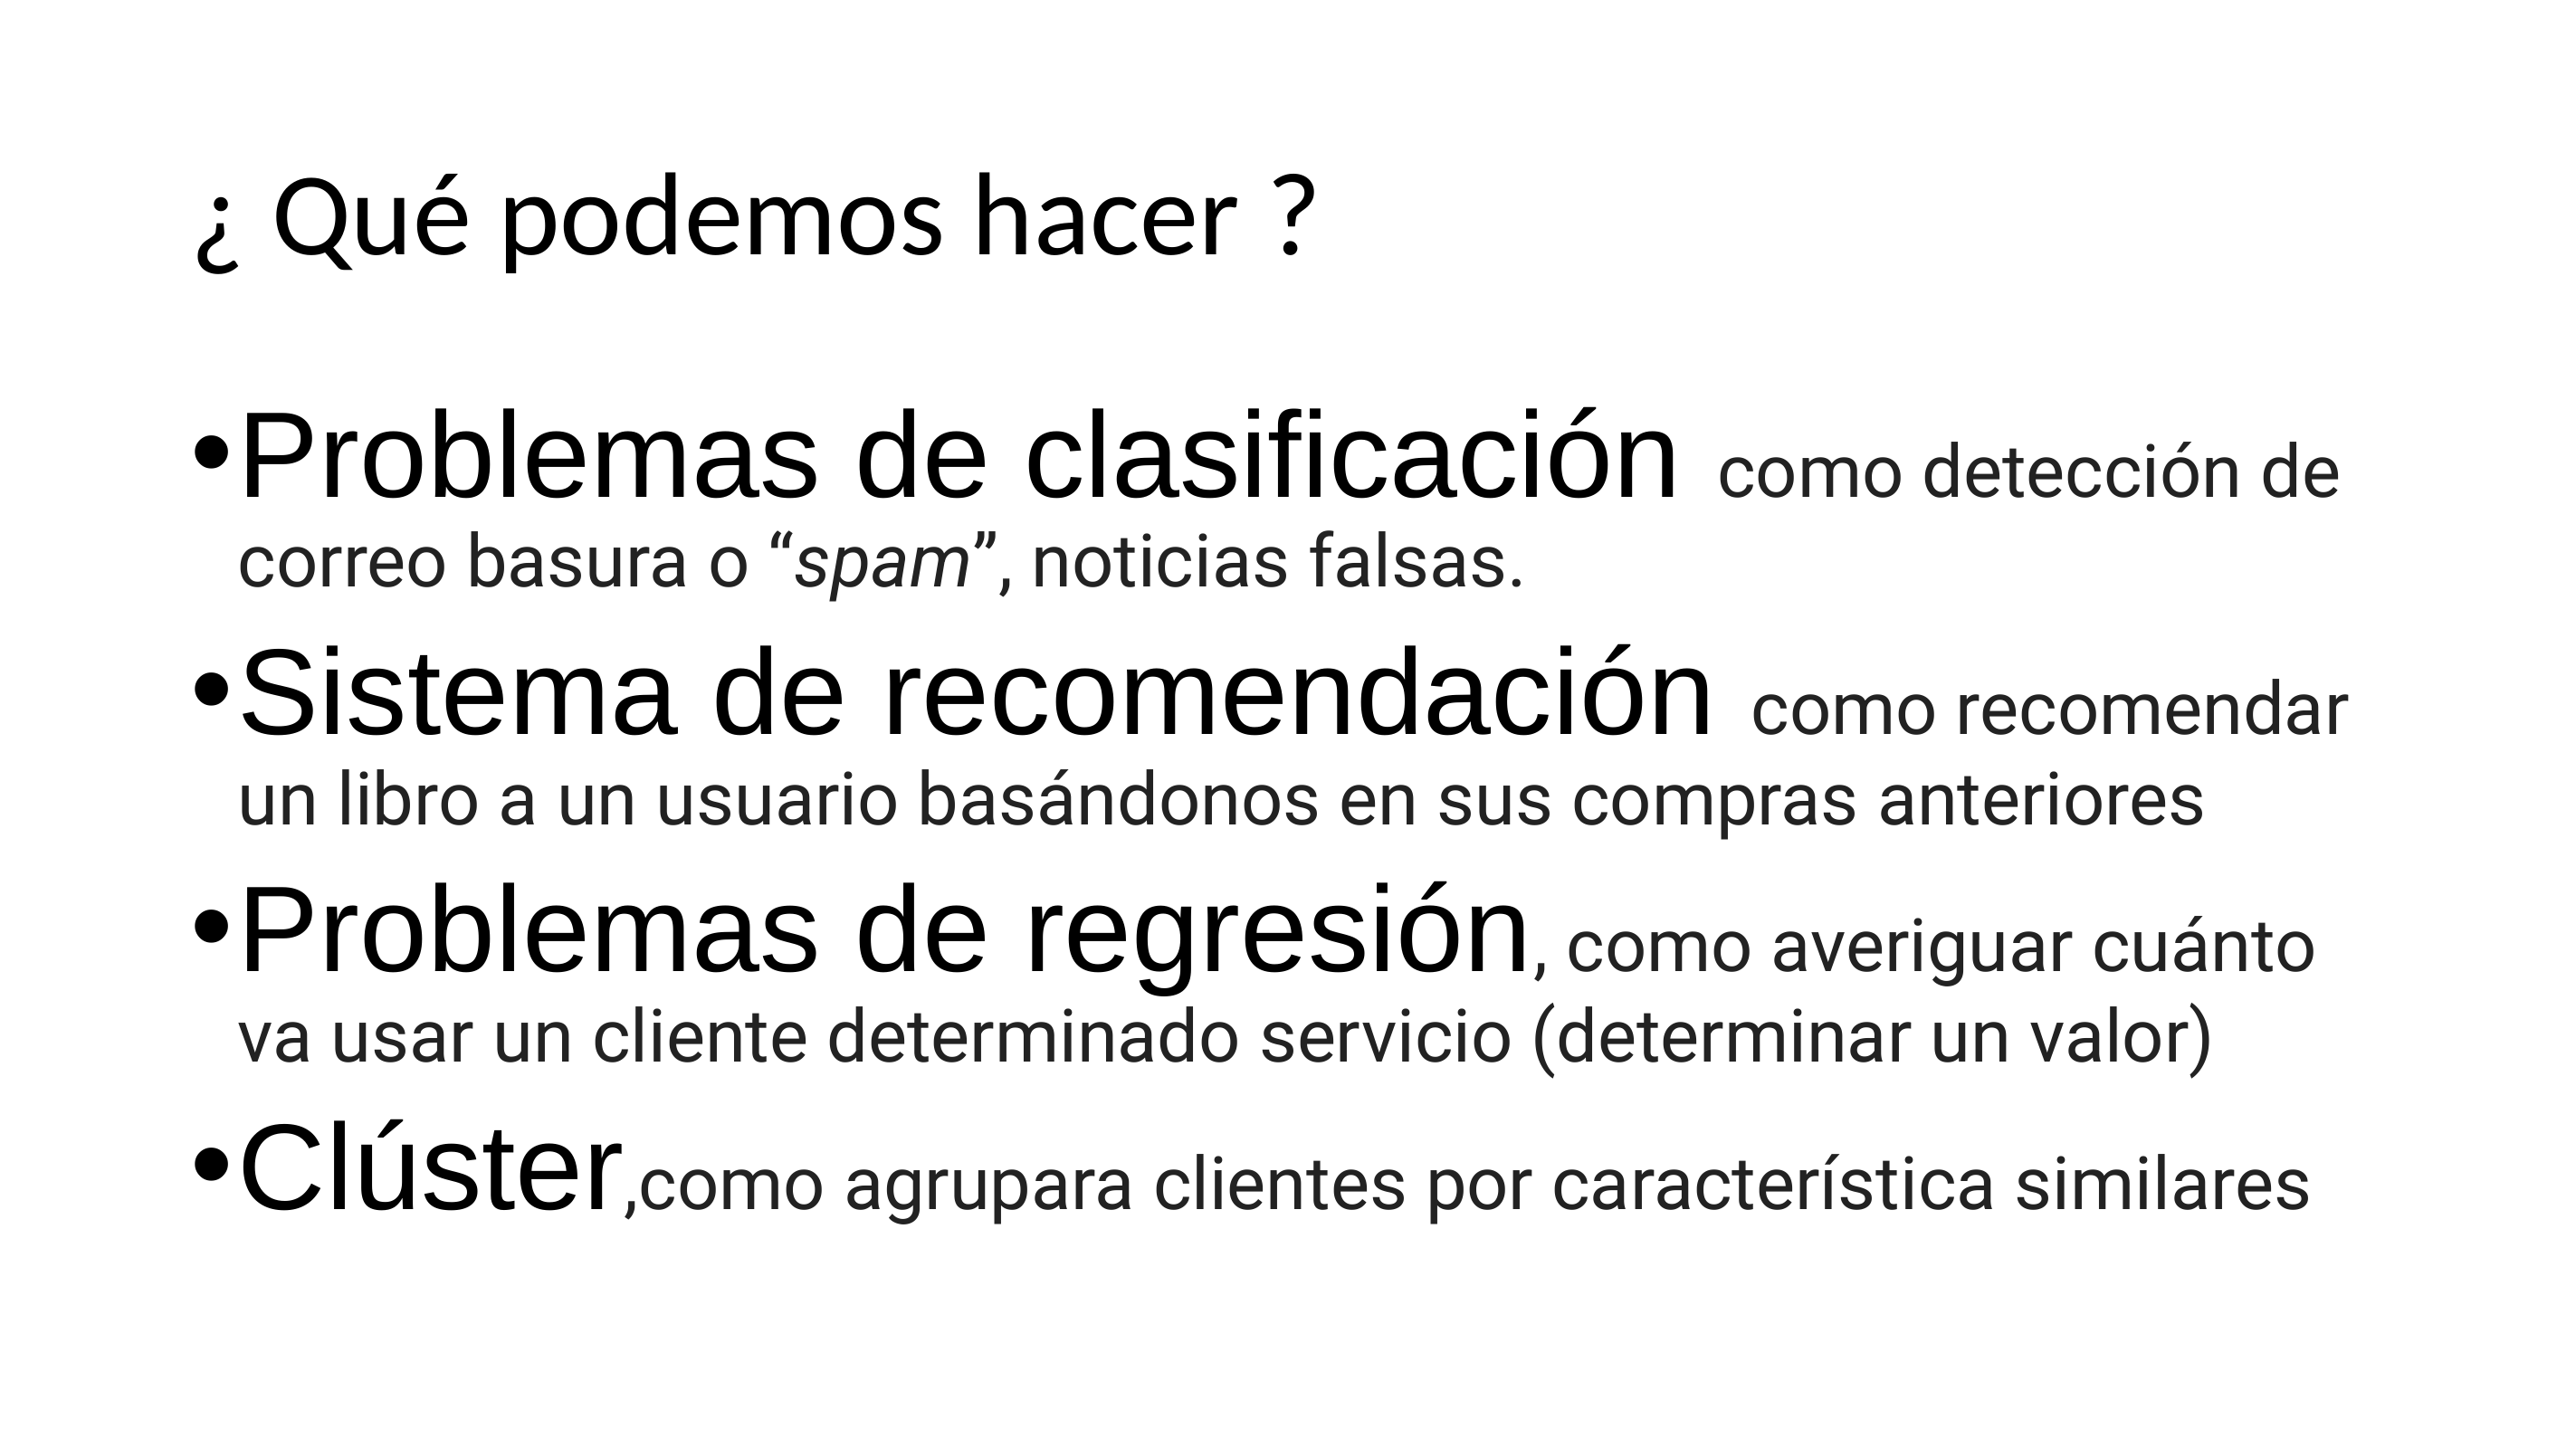

# ¿ Qué podemos hacer ?
Problemas de clasificación como detección de correo basura o “spam”, noticias falsas.
Sistema de recomendación como recomendar un libro a un usuario basándonos en sus compras anteriores
Problemas de regresión, como averiguar cuánto va usar un cliente determinado servicio (determinar un valor)
Clúster,como agrupara clientes por característica similares